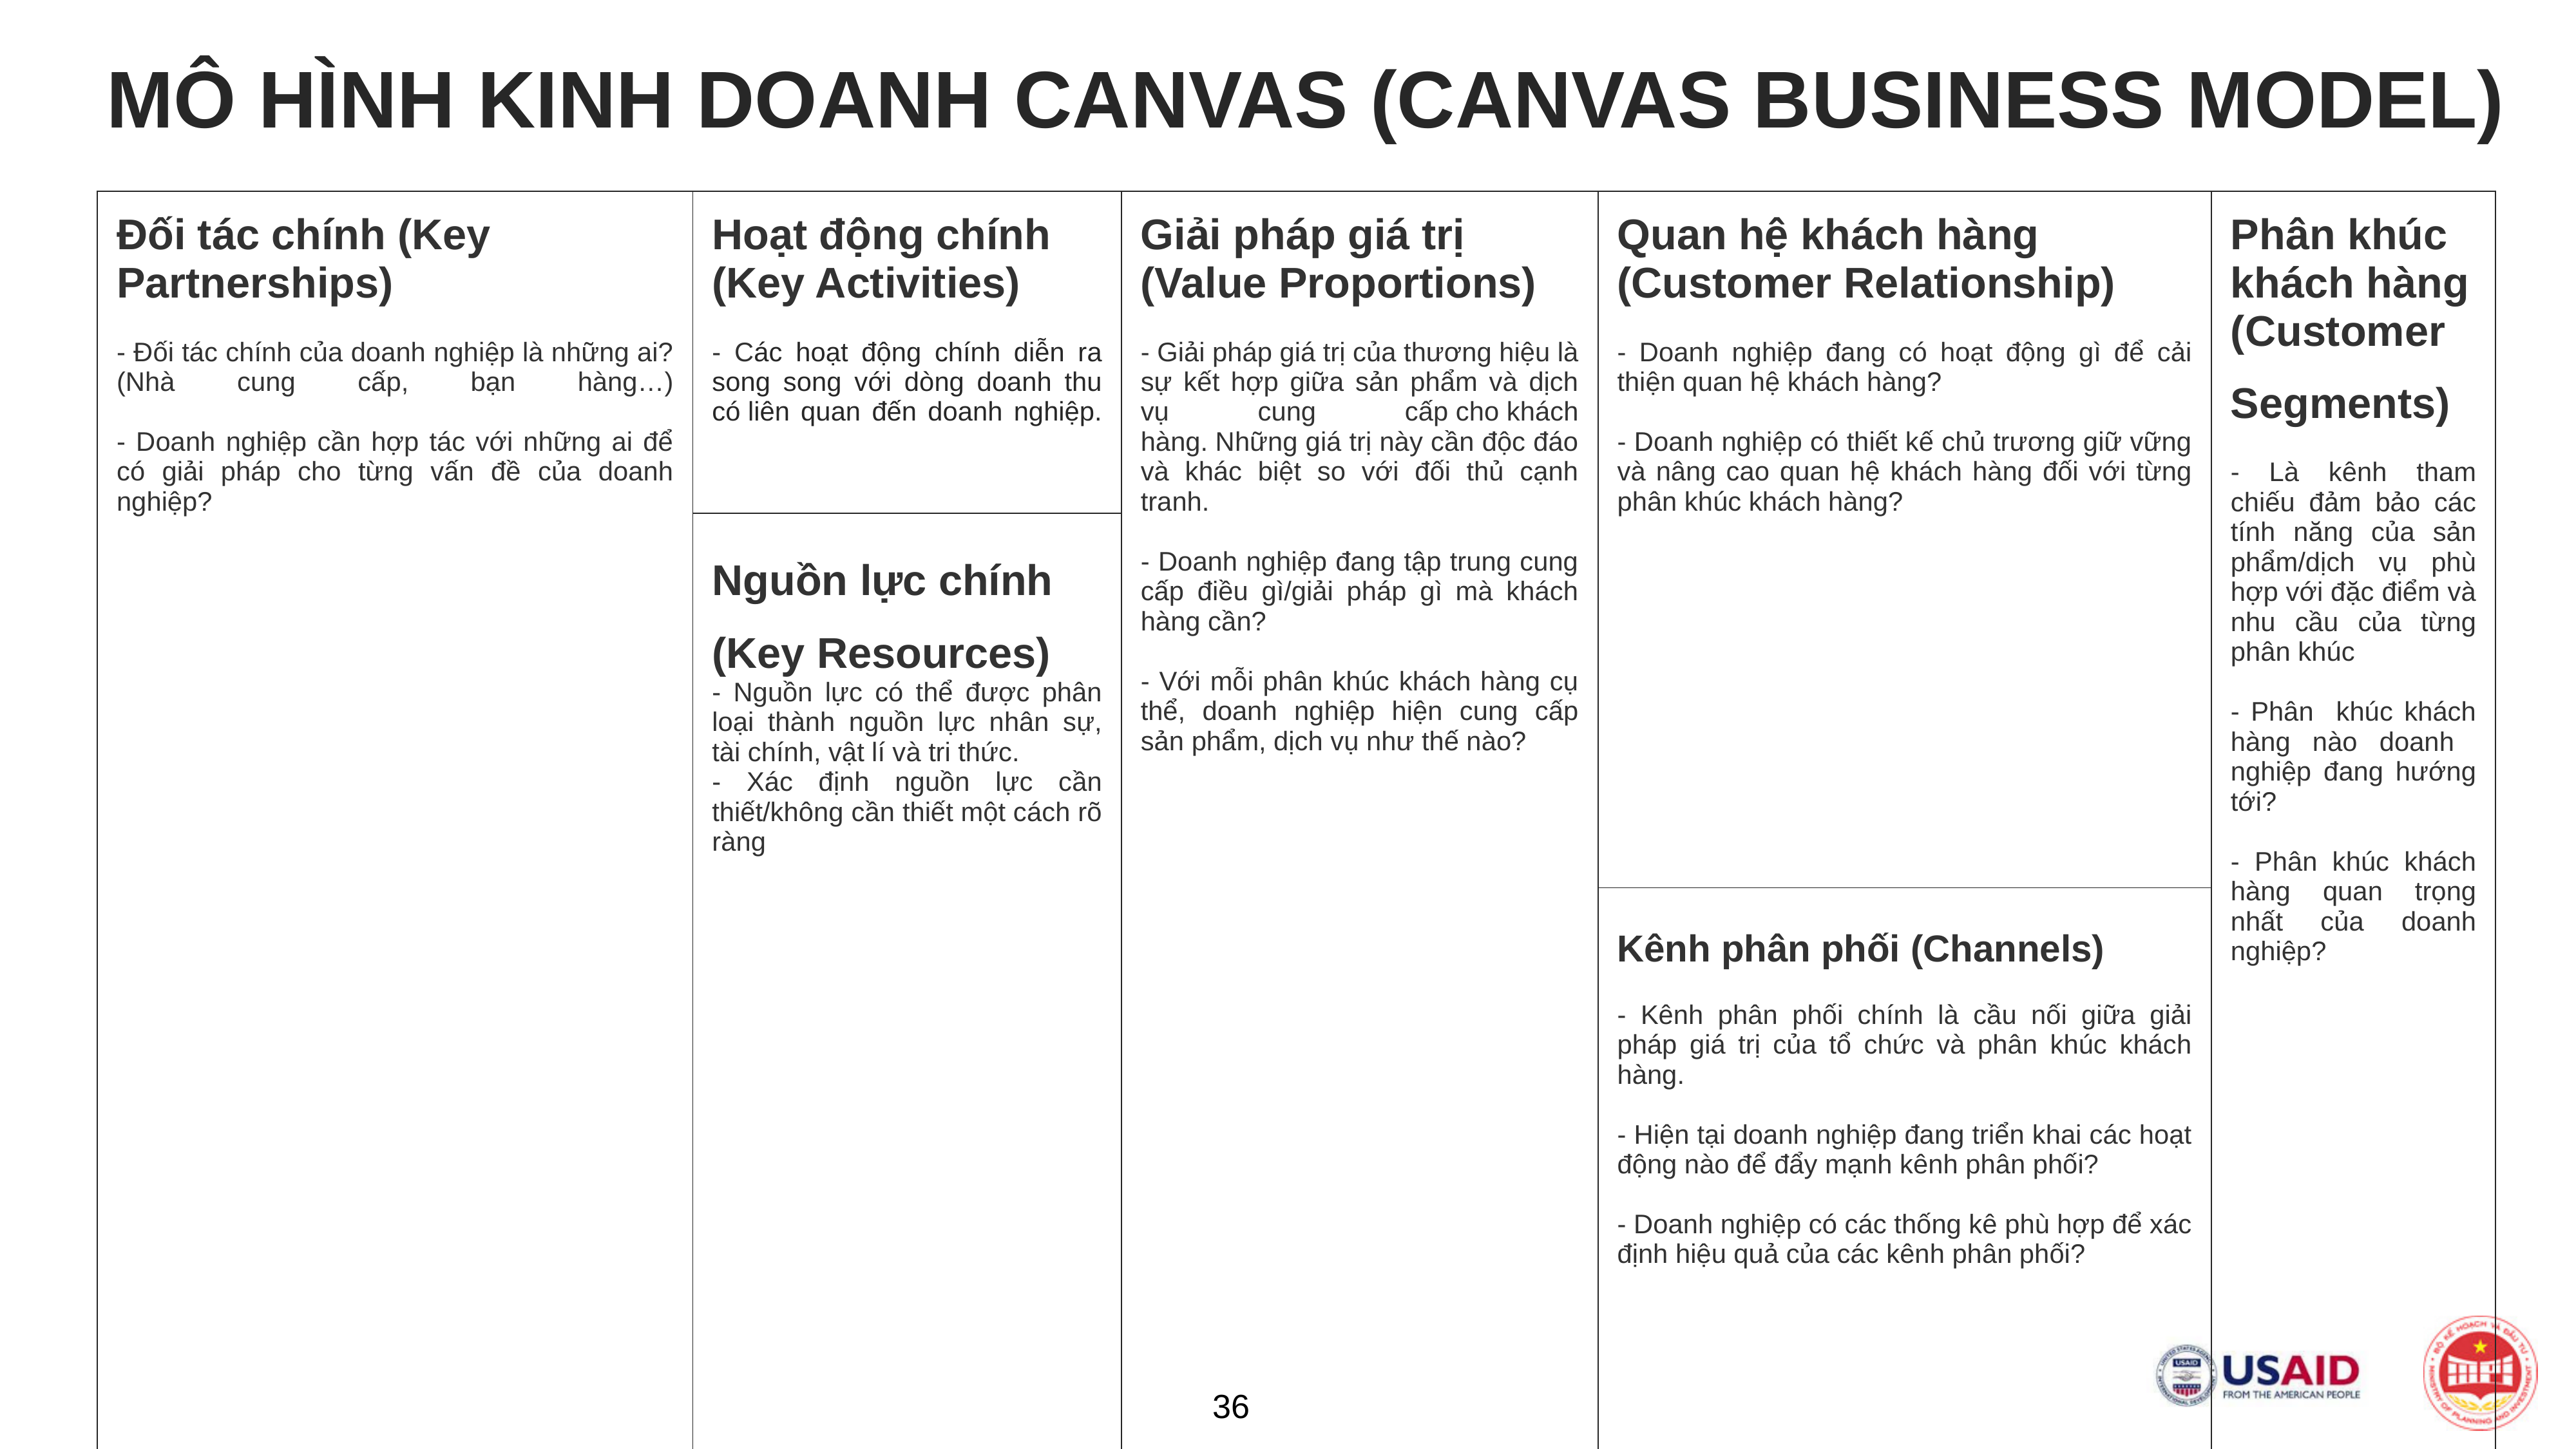

Giảng viên
MÔ HÌNH KINH DOANH CANVAS (CANVAS BUSINESS MODEL)
| Đối tác chính (Key Partnerships) - Đối tác chính của doanh nghiệp là những ai? (Nhà cung cấp, bạn hàng…) - Doanh nghiệp cần hợp tác với những ai để có giải pháp cho từng vấn đề của doanh nghiệp? | Hoạt động chính (Key Activities) - Các hoạt động chính diễn ra song song với dòng doanh thu có liên quan đến doanh nghiệp. | Giải pháp giá trị (Value Proportions) - Giải pháp giá trị của thương hiệu là sự kết hợp giữa sản phẩm và dịch vụ cung cấp cho khách hàng. Những giá trị này cần độc đáo và khác biệt so với đối thủ cạnh tranh. - Doanh nghiệp đang tập trung cung cấp điều gì/giải pháp gì mà khách hàng cần? - Với mỗi phân khúc khách hàng cụ thể, doanh nghiệp hiện cung cấp sản phẩm, dịch vụ như thế nào? |  | Quan hệ khách hàng (Customer Relationship) - Doanh nghiệp đang có hoạt động gì để cải thiện quan hệ khách hàng? - Doanh nghiệp có thiết kế chủ trương giữ vững và nâng cao quan hệ khách hàng đối với từng phân khúc khách hàng? | Phân khúc khách hàng (Customer Segments) - Là kênh tham chiếu đảm bảo các tính năng của sản phẩm/dịch vụ phù hợp với đặc điểm và nhu cầu của từng phân khúc - Phân khúc khách hàng nào doanh nghiệp đang hướng tới? - Phân khúc khách hàng quan trọng nhất của doanh nghiệp? |
| --- | --- | --- | --- | --- | --- |
|  | Nguồn lực chính (Key Resources) - Nguồn lực có thể được phân loại thành nguồn lực nhân sự, tài chính, vật lí và tri thức. - Xác định nguồn lực cần thiết/không cần thiết một cách rõ ràng |  |  |  |  |
|  |  |  |  | Kênh phân phối (Channels) - Kênh phân phối chính là cầu nối giữa giải pháp giá trị của tổ chức và phân khúc khách hàng.  - Hiện tại doanh nghiệp đang triển khai các hoạt động nào để đẩy mạnh kênh phân phối? - Doanh nghiệp có các thống kê phù hợp để xác định hiệu quả của các kênh phân phối? |  |
| Cơ cấu chi phí (Cost Structure) - Xác định chi phí điều hành doanh nghiệp theo mô hình kinh doanh cụ thể (Chi phí cố định, chi phí biến đổi..) |  |  | Dòng doanh thu (Revenue Streams) - Mỗi dòng doanh thu đóng góp cho tổng doanh thu như thế nào? - Xác định dòng doanh thu kém hiệu quả và có phương án cụ thể cái thiện? |  |  |